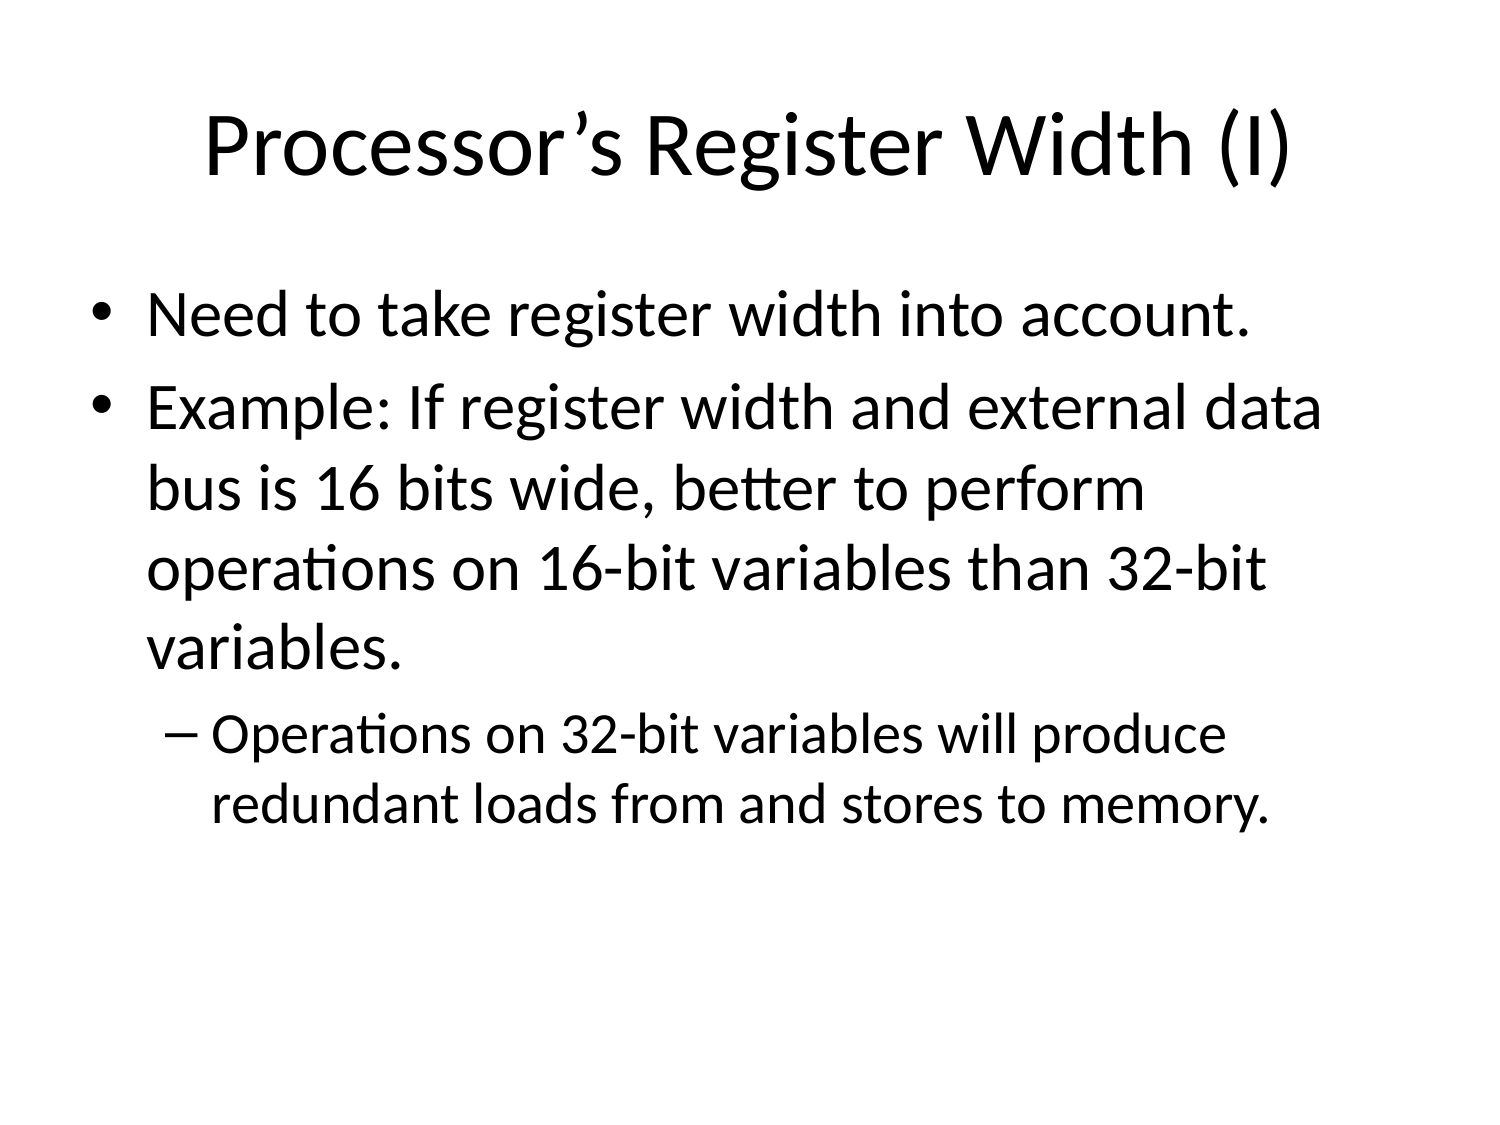

# Processor’s Register Width (I)
Need to take register width into account.
Example: If register width and external data bus is 16 bits wide, better to perform operations on 16-bit variables than 32-bit variables.
Operations on 32-bit variables will produce redundant loads from and stores to memory.